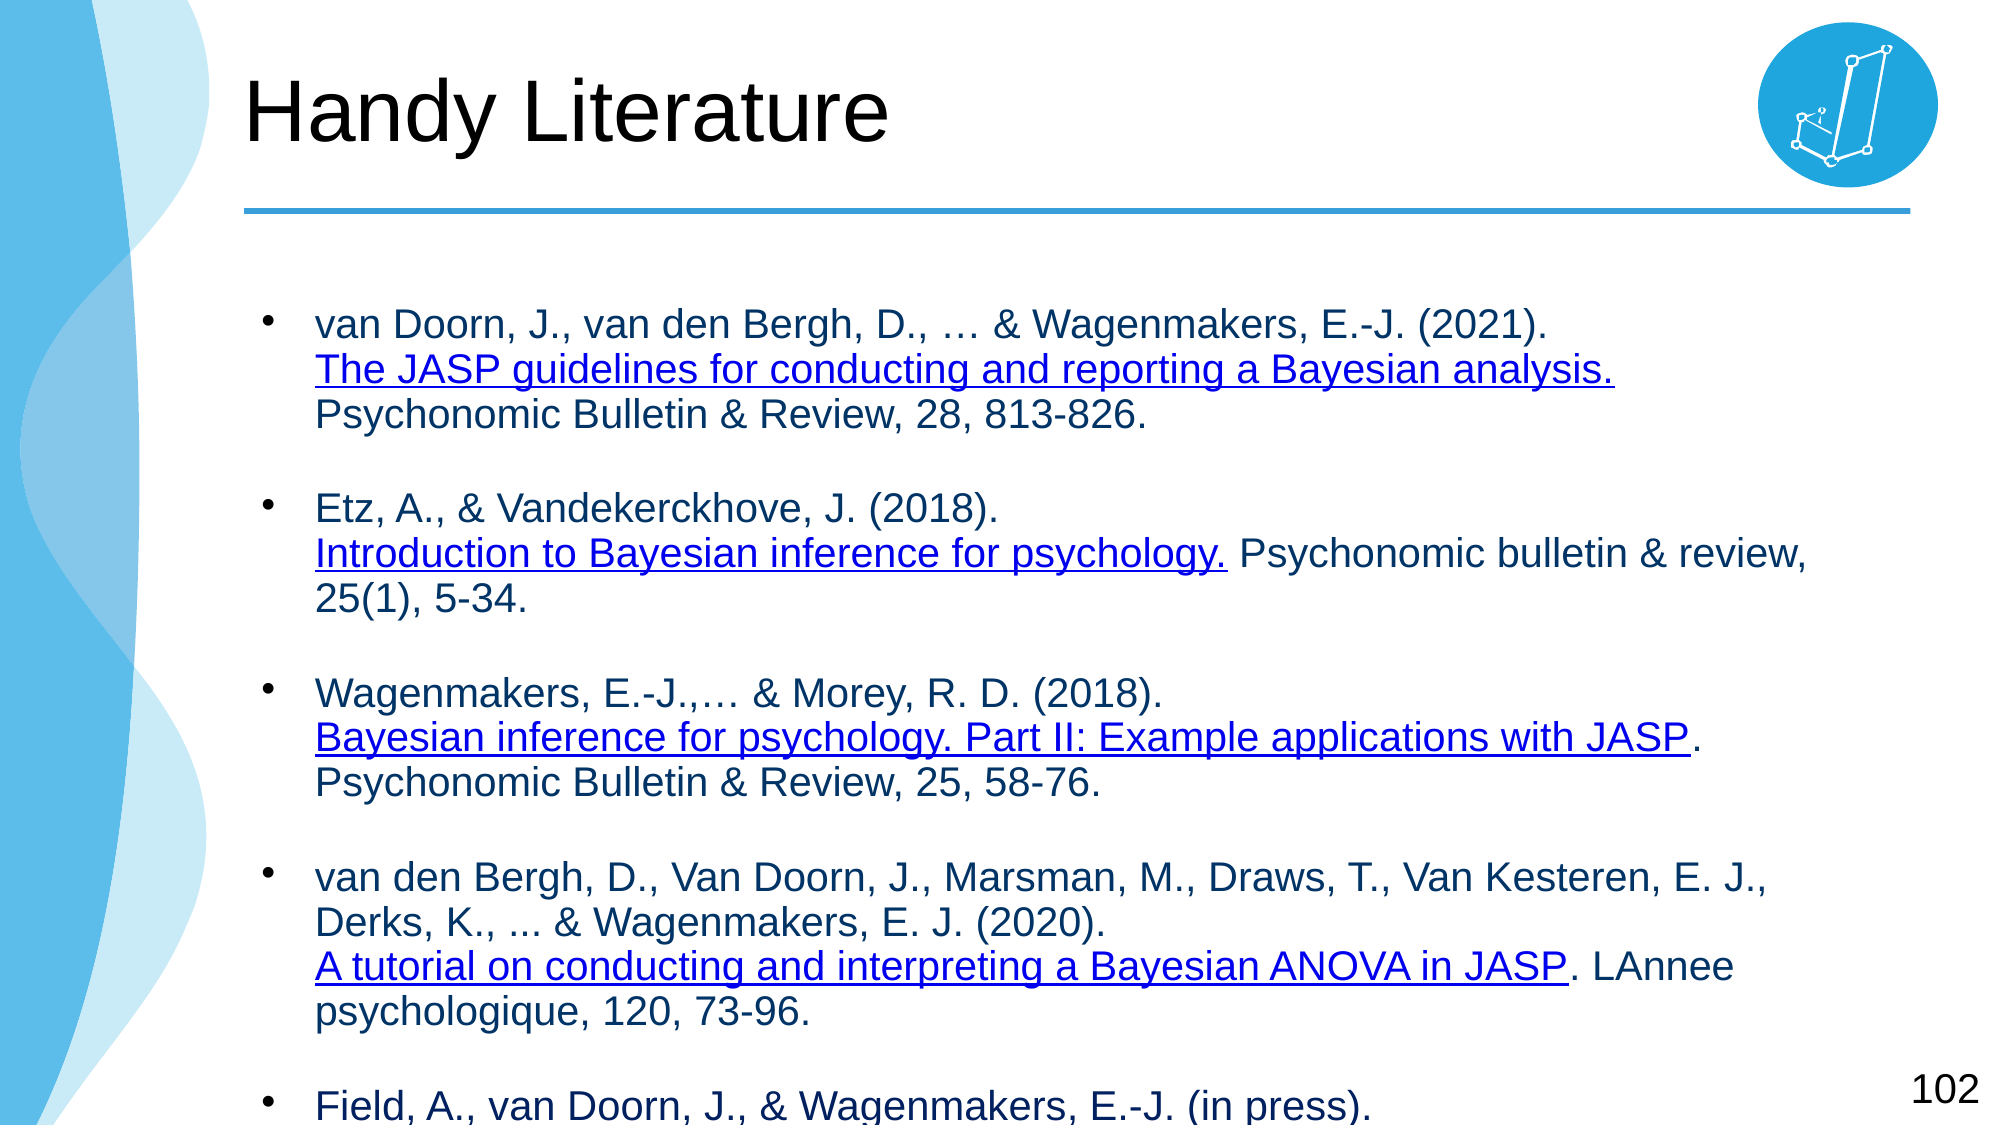

# Handy Literature
van Doorn, J., van den Bergh, D., … & Wagenmakers, E.-J. (2021). The JASP guidelines for conducting and reporting a Bayesian analysis. Psychonomic Bulletin & Review, 28, 813-826.
Etz, A., & Vandekerckhove, J. (2018). Introduction to Bayesian inference for psychology. Psychonomic bulletin & review, 25(1), 5-34.
Wagenmakers, E.-J.,… & Morey, R. D. (2018). Bayesian inference for psychology. Part II: Example applications with JASP. Psychonomic Bulletin & Review, 25, 58-76.
van den Bergh, D., Van Doorn, J., Marsman, M., Draws, T., Van Kesteren, E. J., Derks, K., ... & Wagenmakers, E. J. (2020). A tutorial on conducting and interpreting a Bayesian ANOVA in JASP. LAnnee psychologique, 120, 73-96.
Field, A., van Doorn, J., & Wagenmakers, E.-J. (in press). Discovering statistics using JASP. London: Sage.